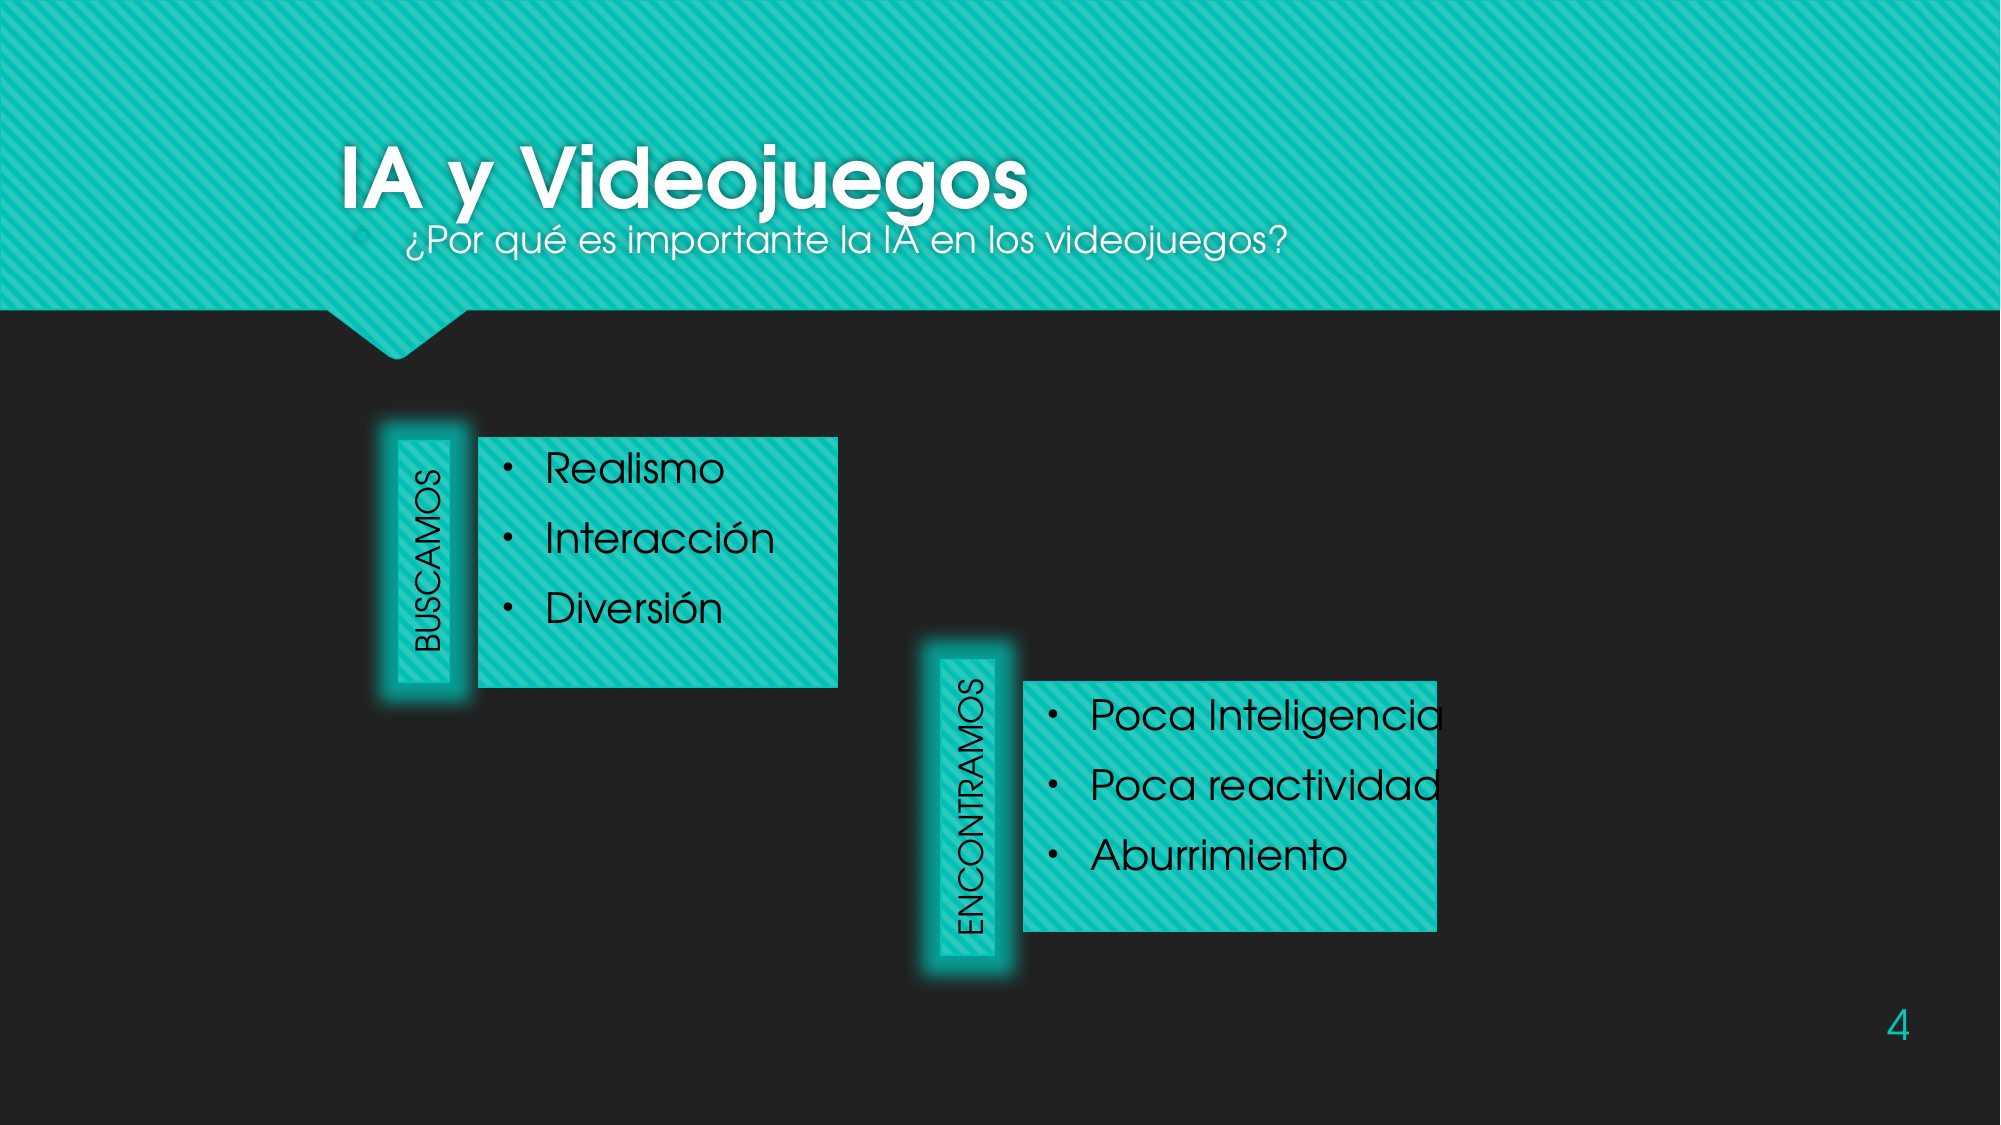

# IA y Videojuegos
¿Por qué es importante la IA en los videojuegos?

Realismo
Interacción
Diversión

BUSCAMOS
Poca Inteligencia
Poca reactividad
Aburrimiento
ENCONTRAMOS
4